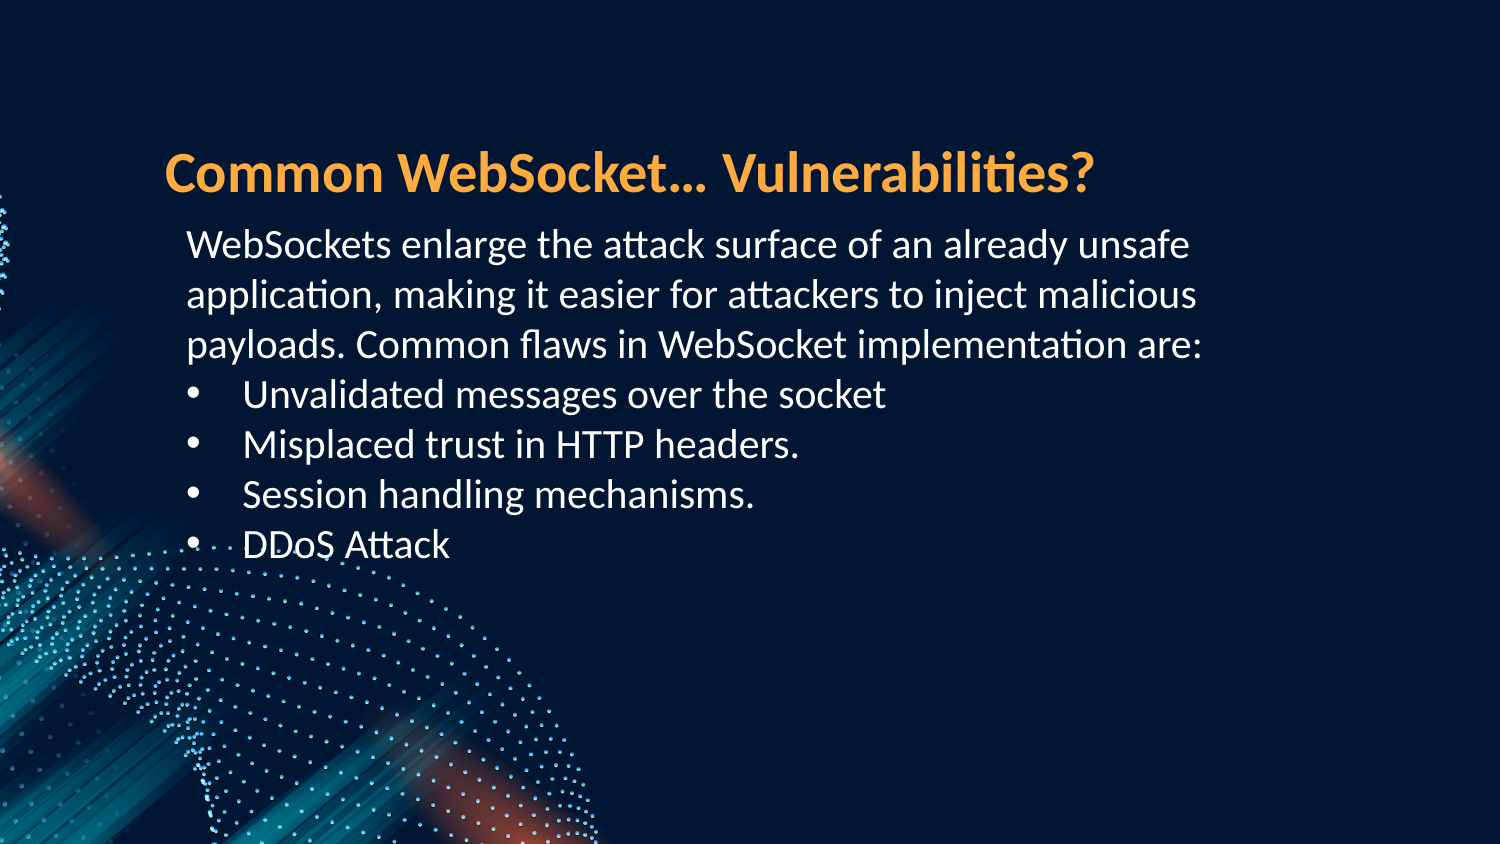

Common WebSocket… Vulnerabilities?
WebSockets enlarge the attack surface of an already unsafe application, making it easier for attackers to inject malicious payloads. Common flaws in WebSocket implementation are:
Unvalidated messages over the socket
Misplaced trust in HTTP headers.
Session handling mechanisms.
DDoS Attack